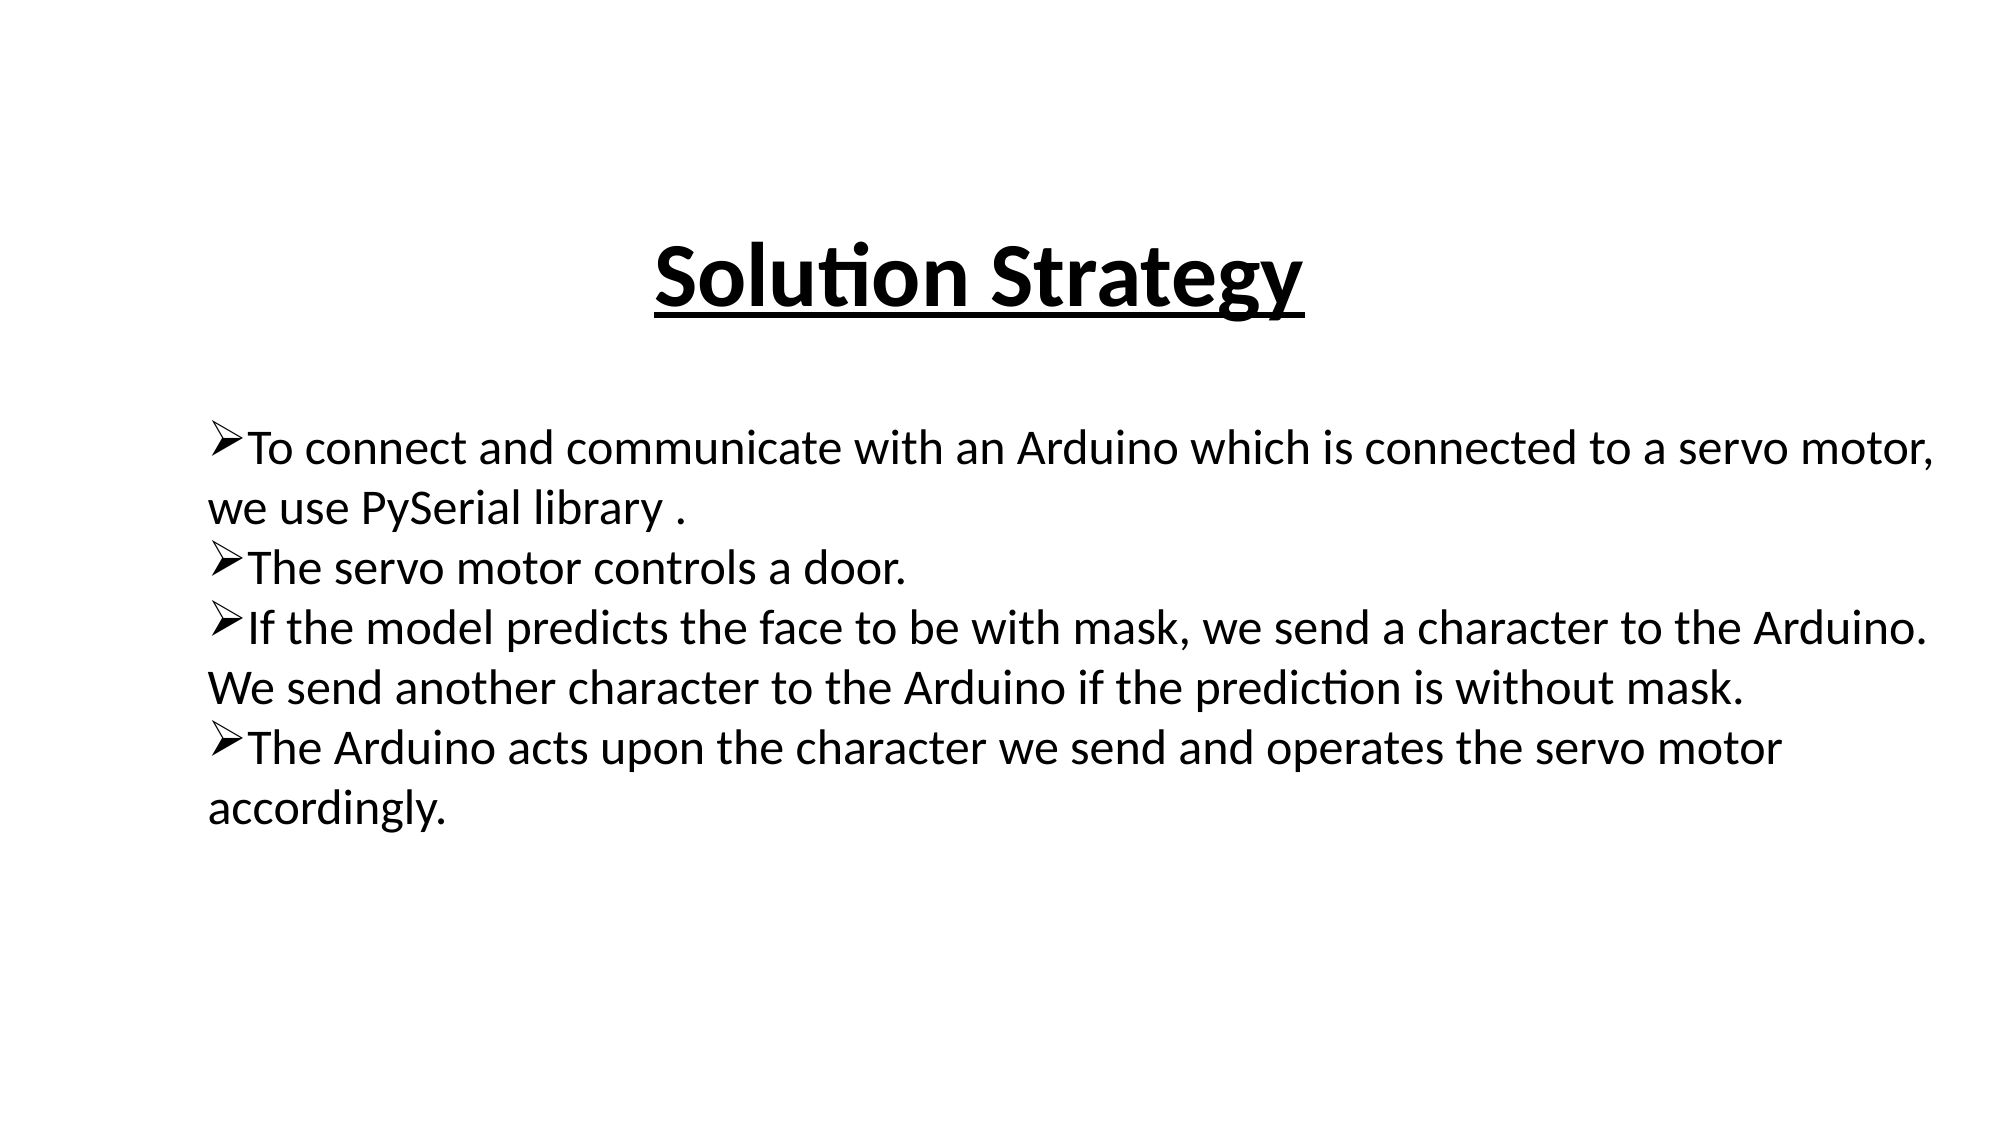

Solution Strategy
To connect and communicate with an Arduino which is connected to a servo motor, we use PySerial library .
The servo motor controls a door.
If the model predicts the face to be with mask, we send a character to the Arduino. We send another character to the Arduino if the prediction is without mask.
The Arduino acts upon the character we send and operates the servo motor accordingly.